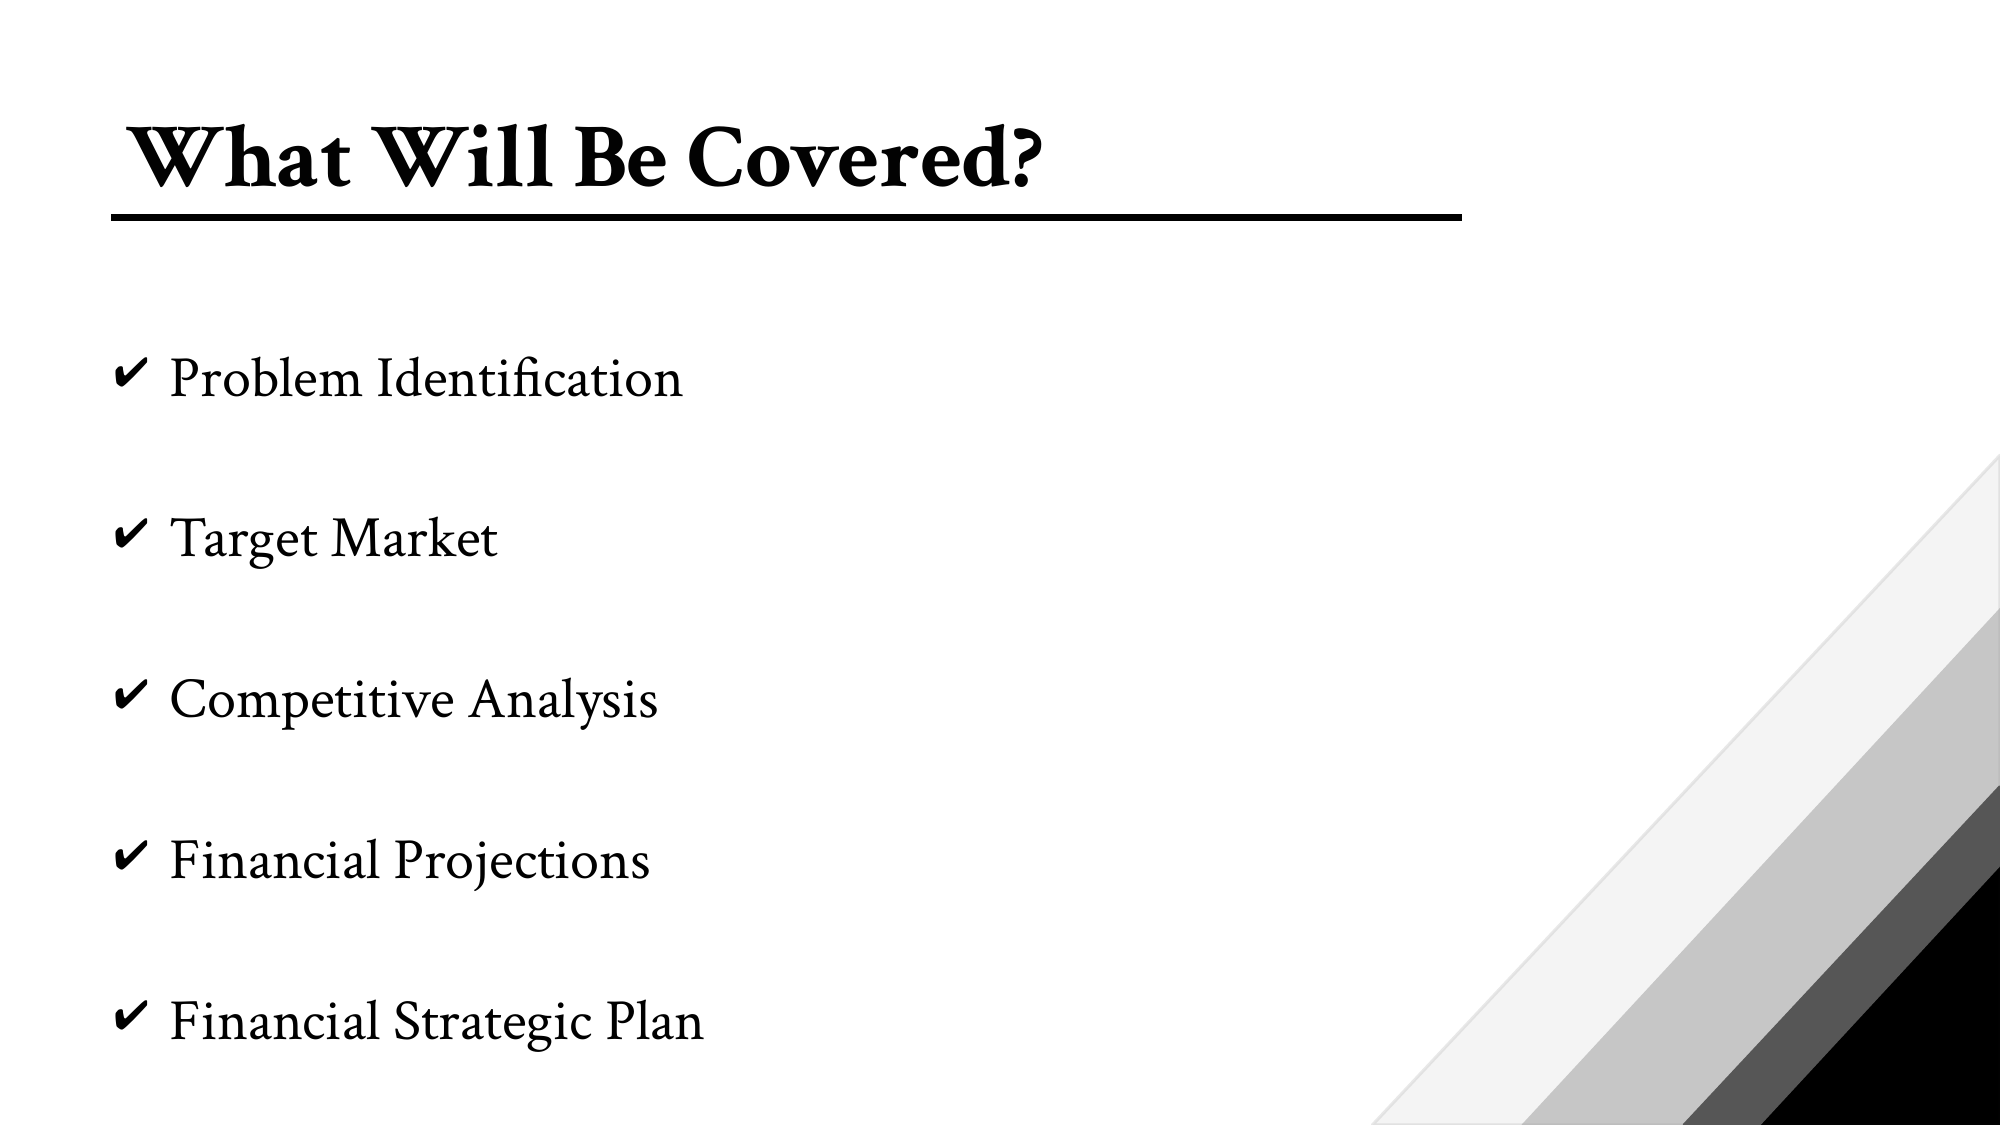

# What Will Be Covered?
Problem Identification
Target Market
Competitive Analysis
Financial Projections
Financial Strategic Plan